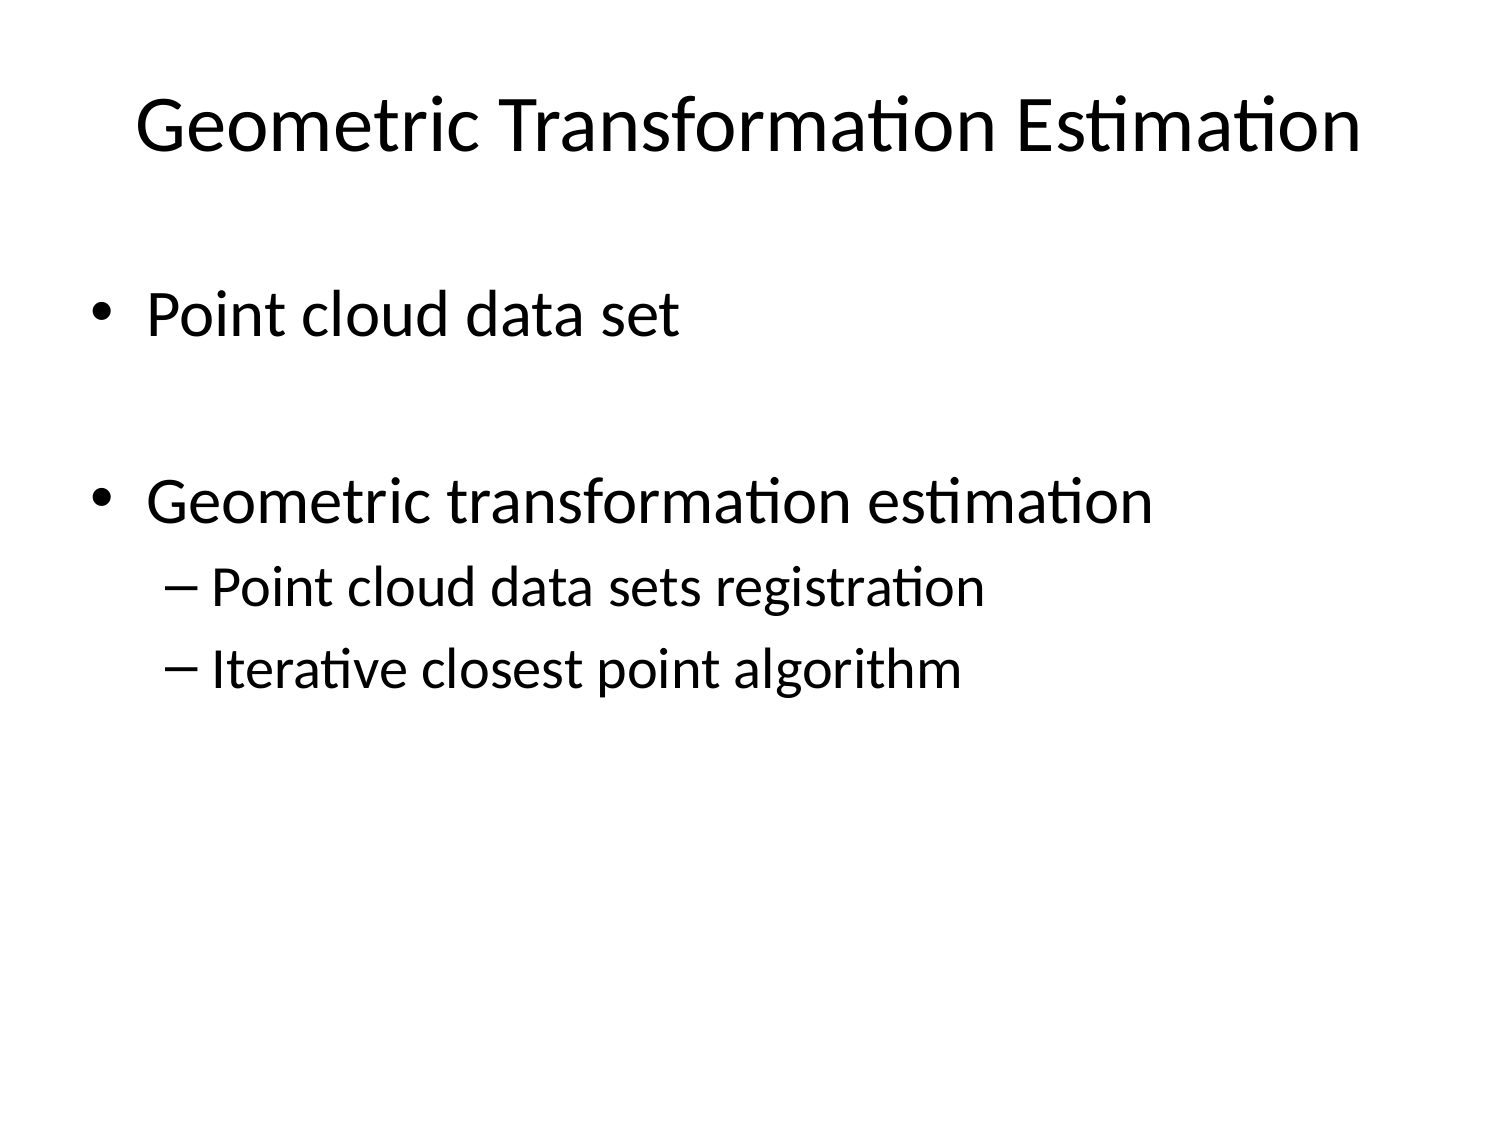

# Geometric Transformation Estimation
Point cloud data set

Geometric transformation estimation
Point cloud data sets registration
Iterative closest point algorithm